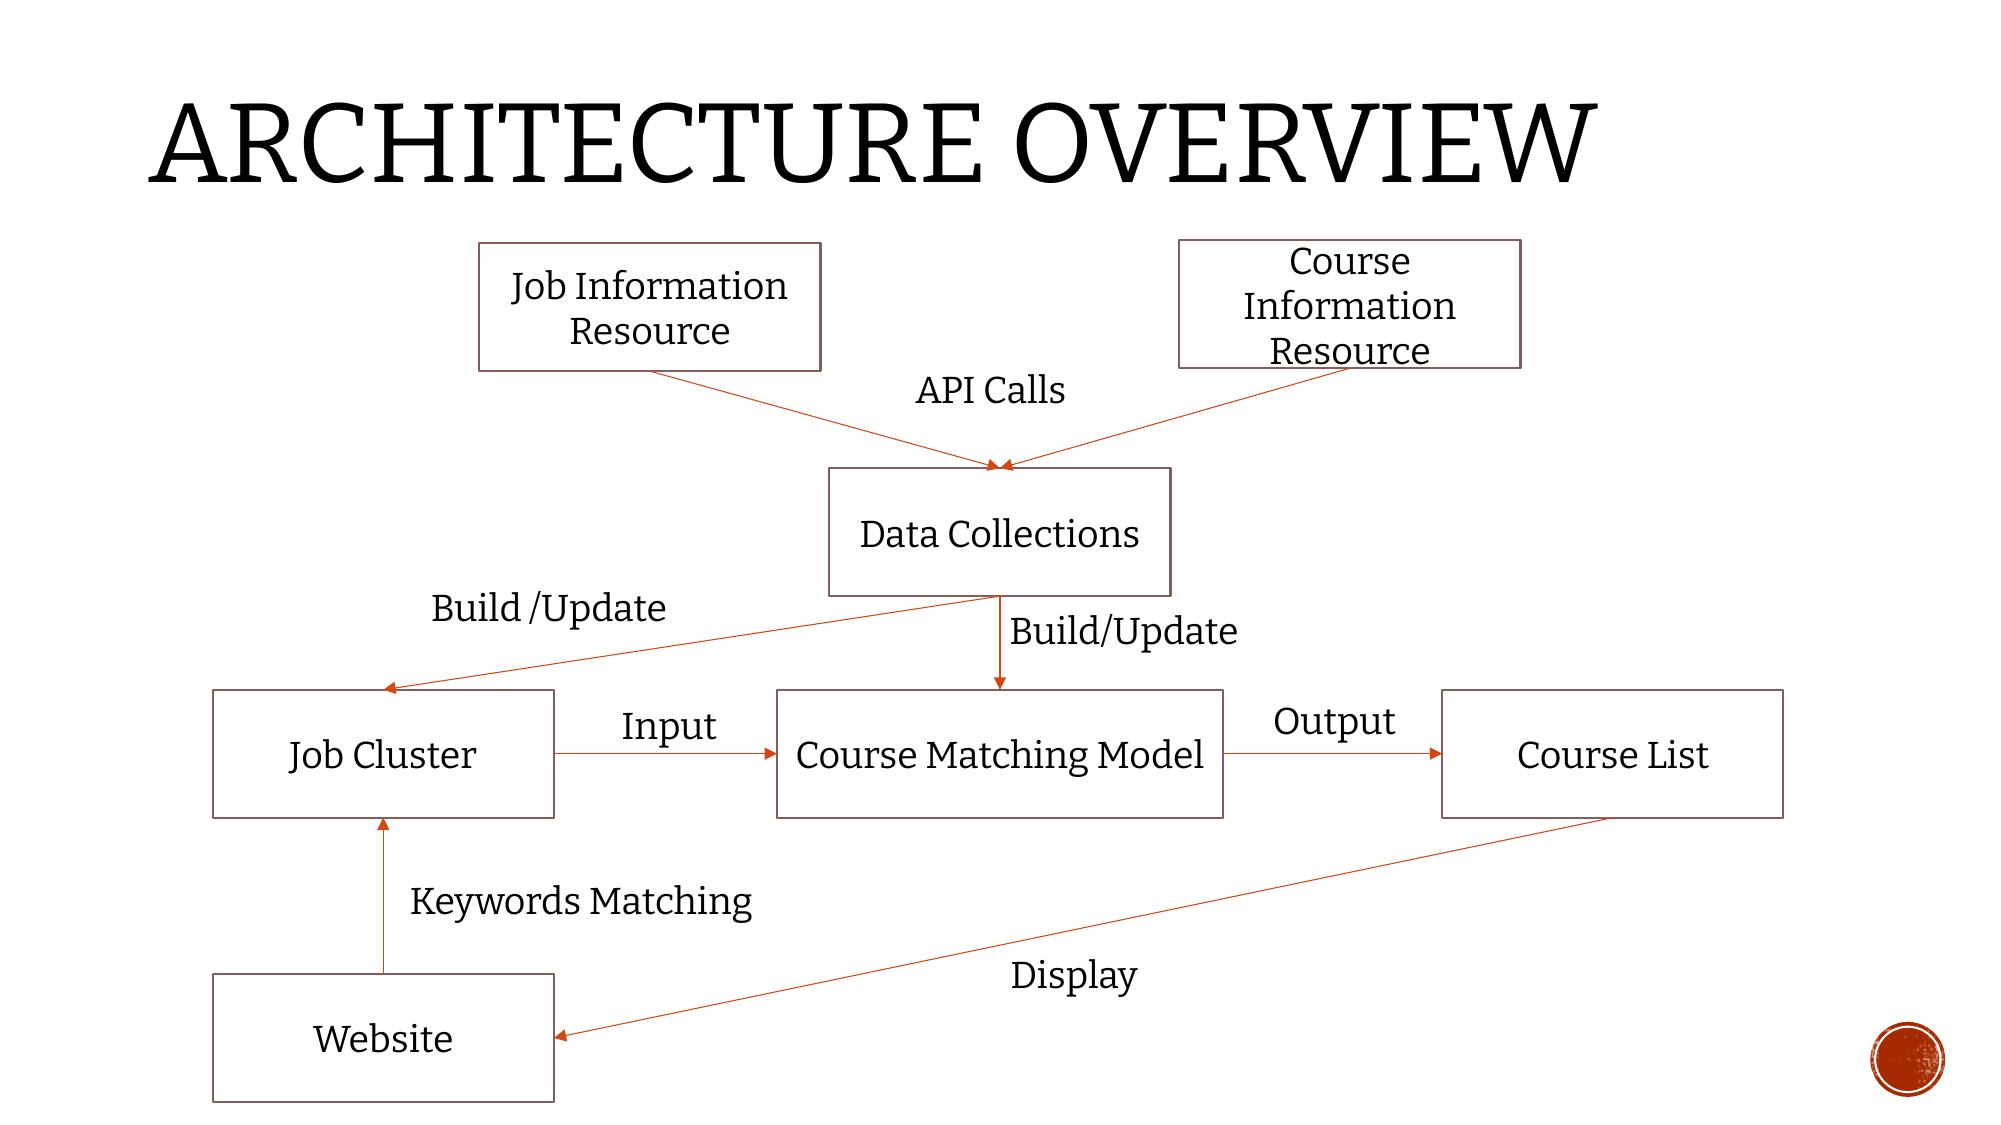

# Architecture overview
Course Information Resource
Job Information Resource
API Calls
Data Collections
Build /Update
Build/Update
Output
Course List
Job Cluster
Course Matching Model
Input
Keywords Matching
Display
Website